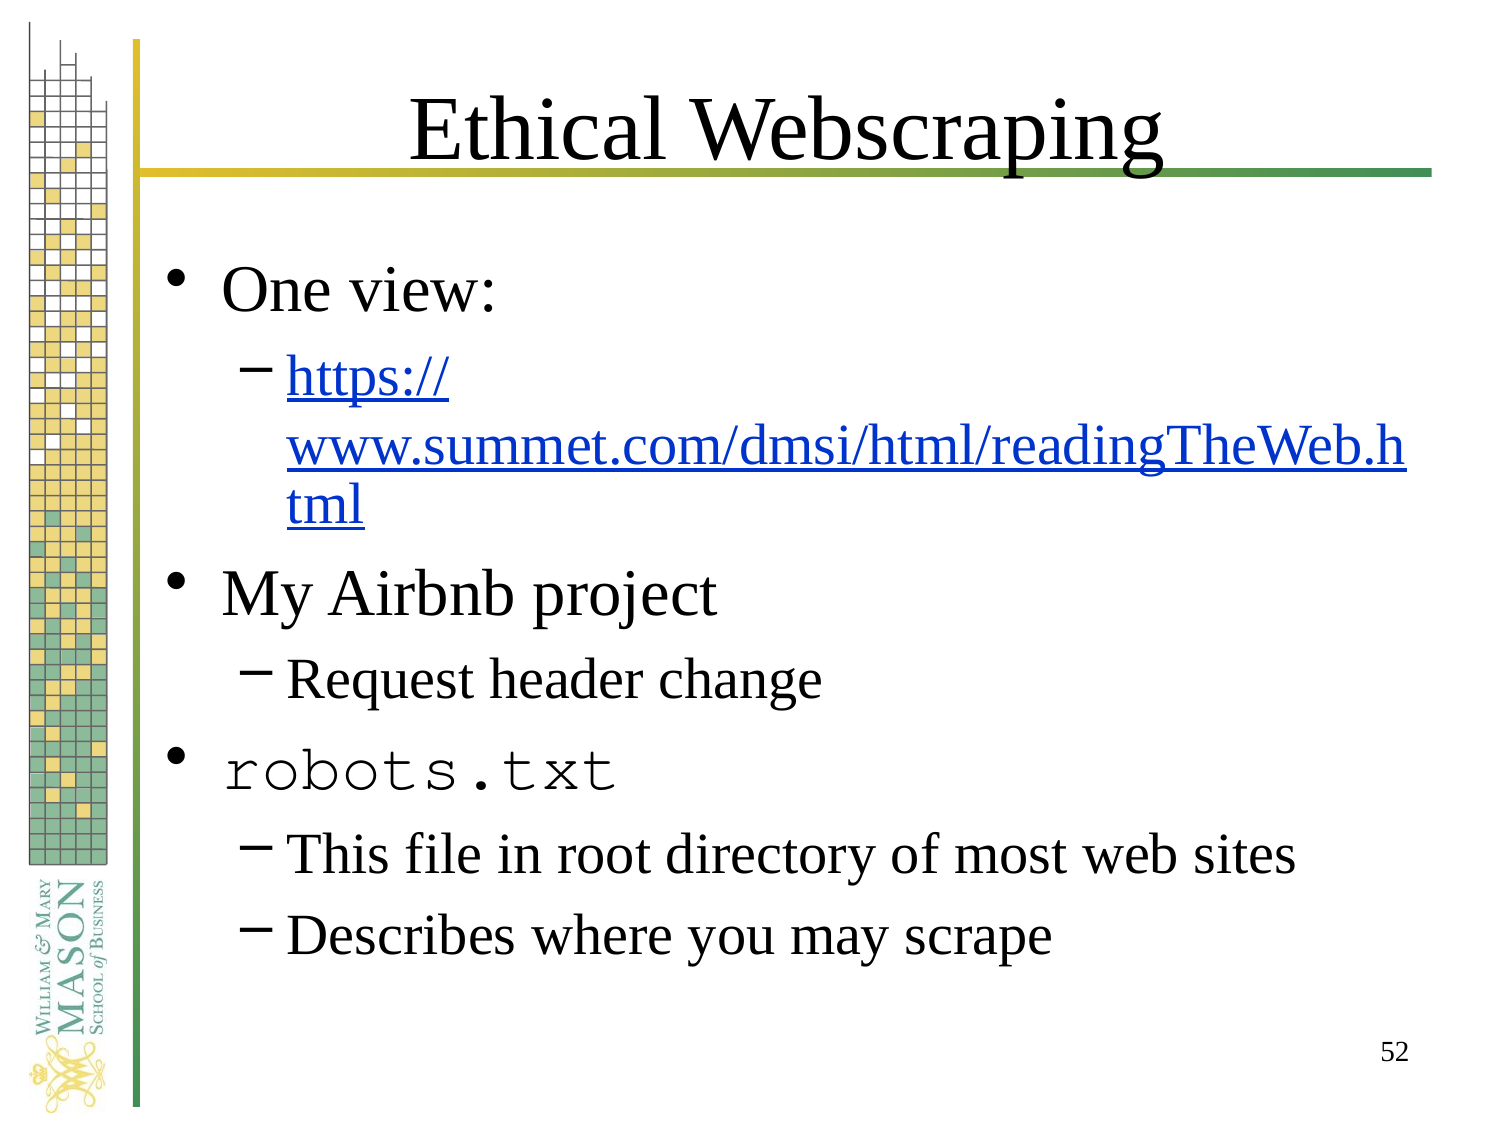

# Ethical Webscraping
One view:
https://www.summet.com/dmsi/html/readingTheWeb.html
My Airbnb project
Request header change
robots.txt
This file in root directory of most web sites
Describes where you may scrape
52